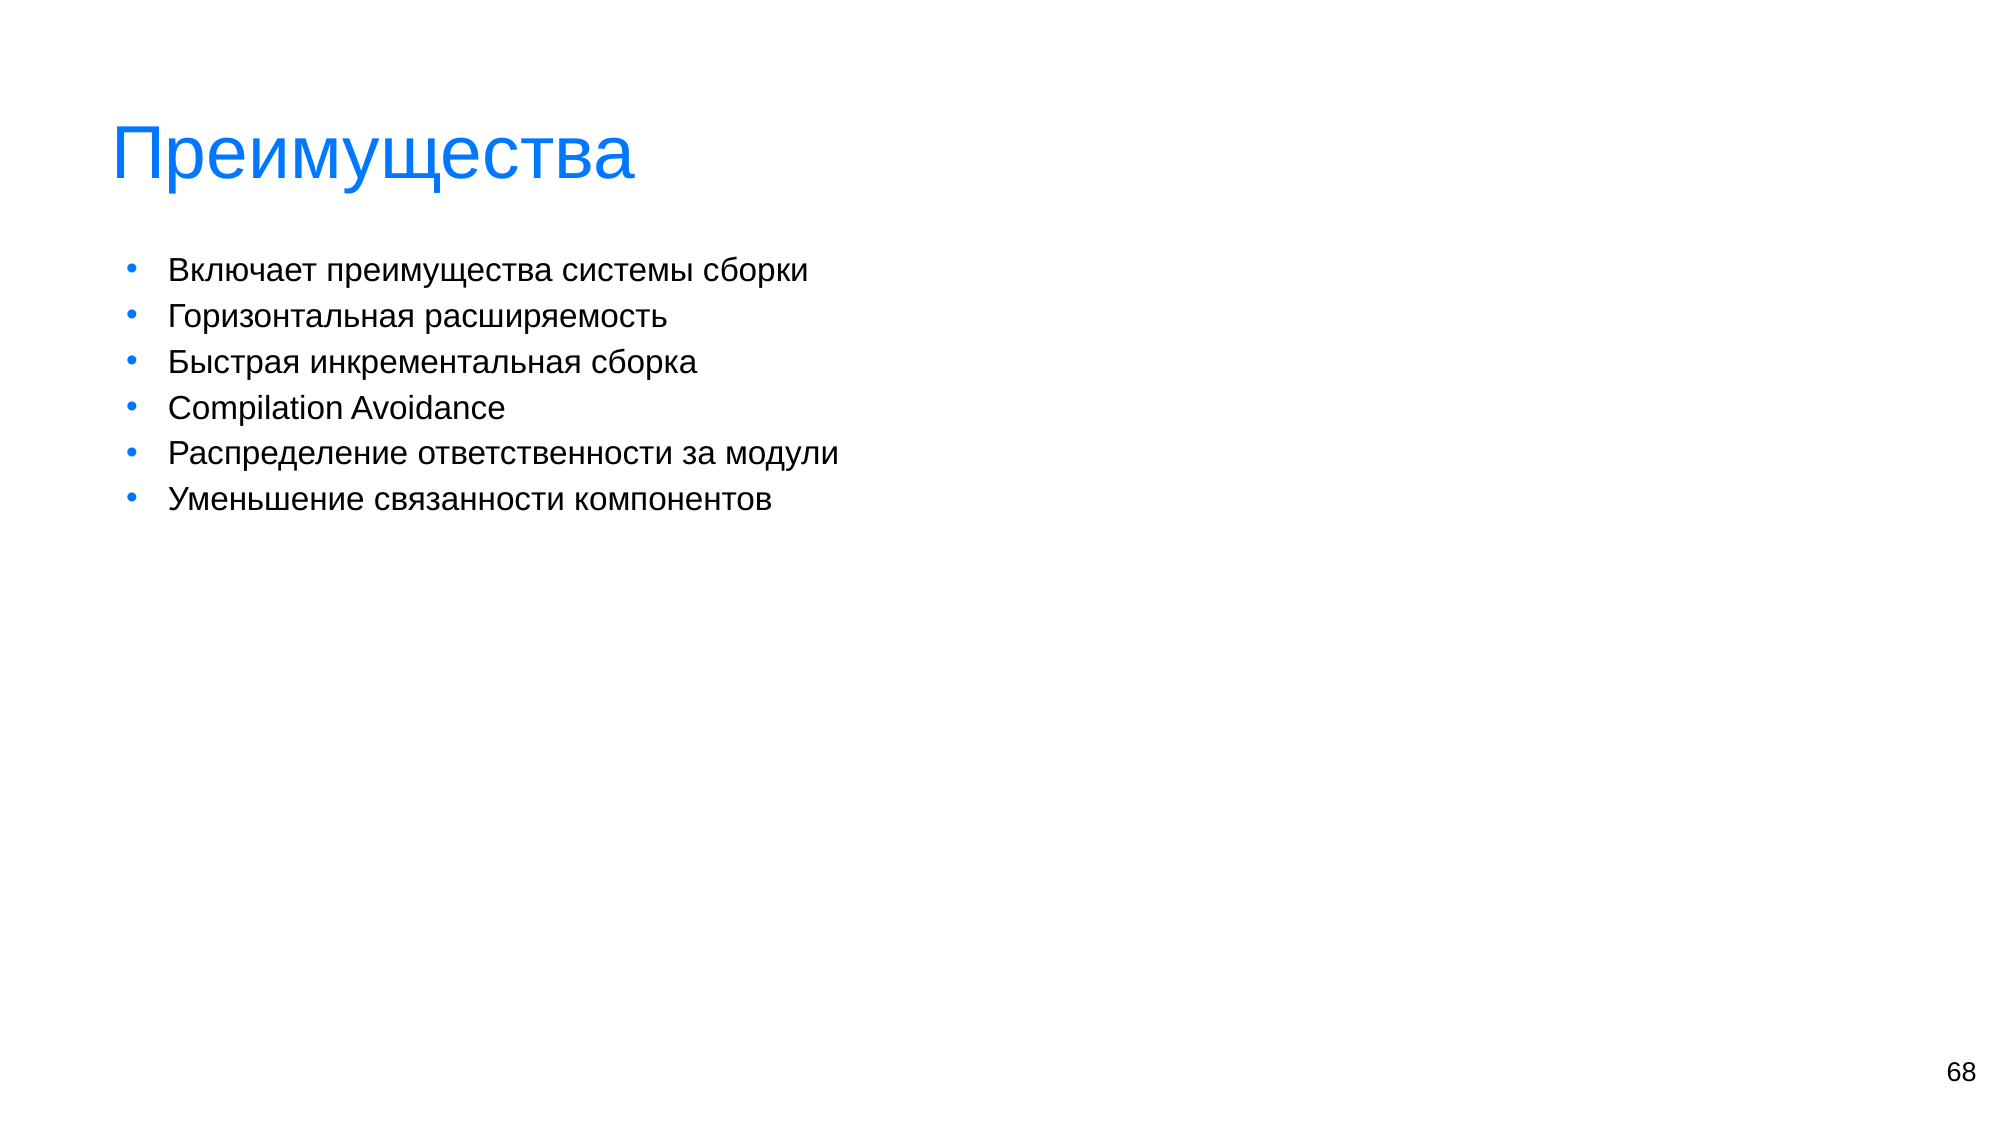

# Преимущества

Включает преимущества системы сборки
Горизонтальная расширяемость
Быстрая инкрементальная сборка
Compilation Avoidance
Распределение ответственности за модули
Уменьшение связанности компонентов
68